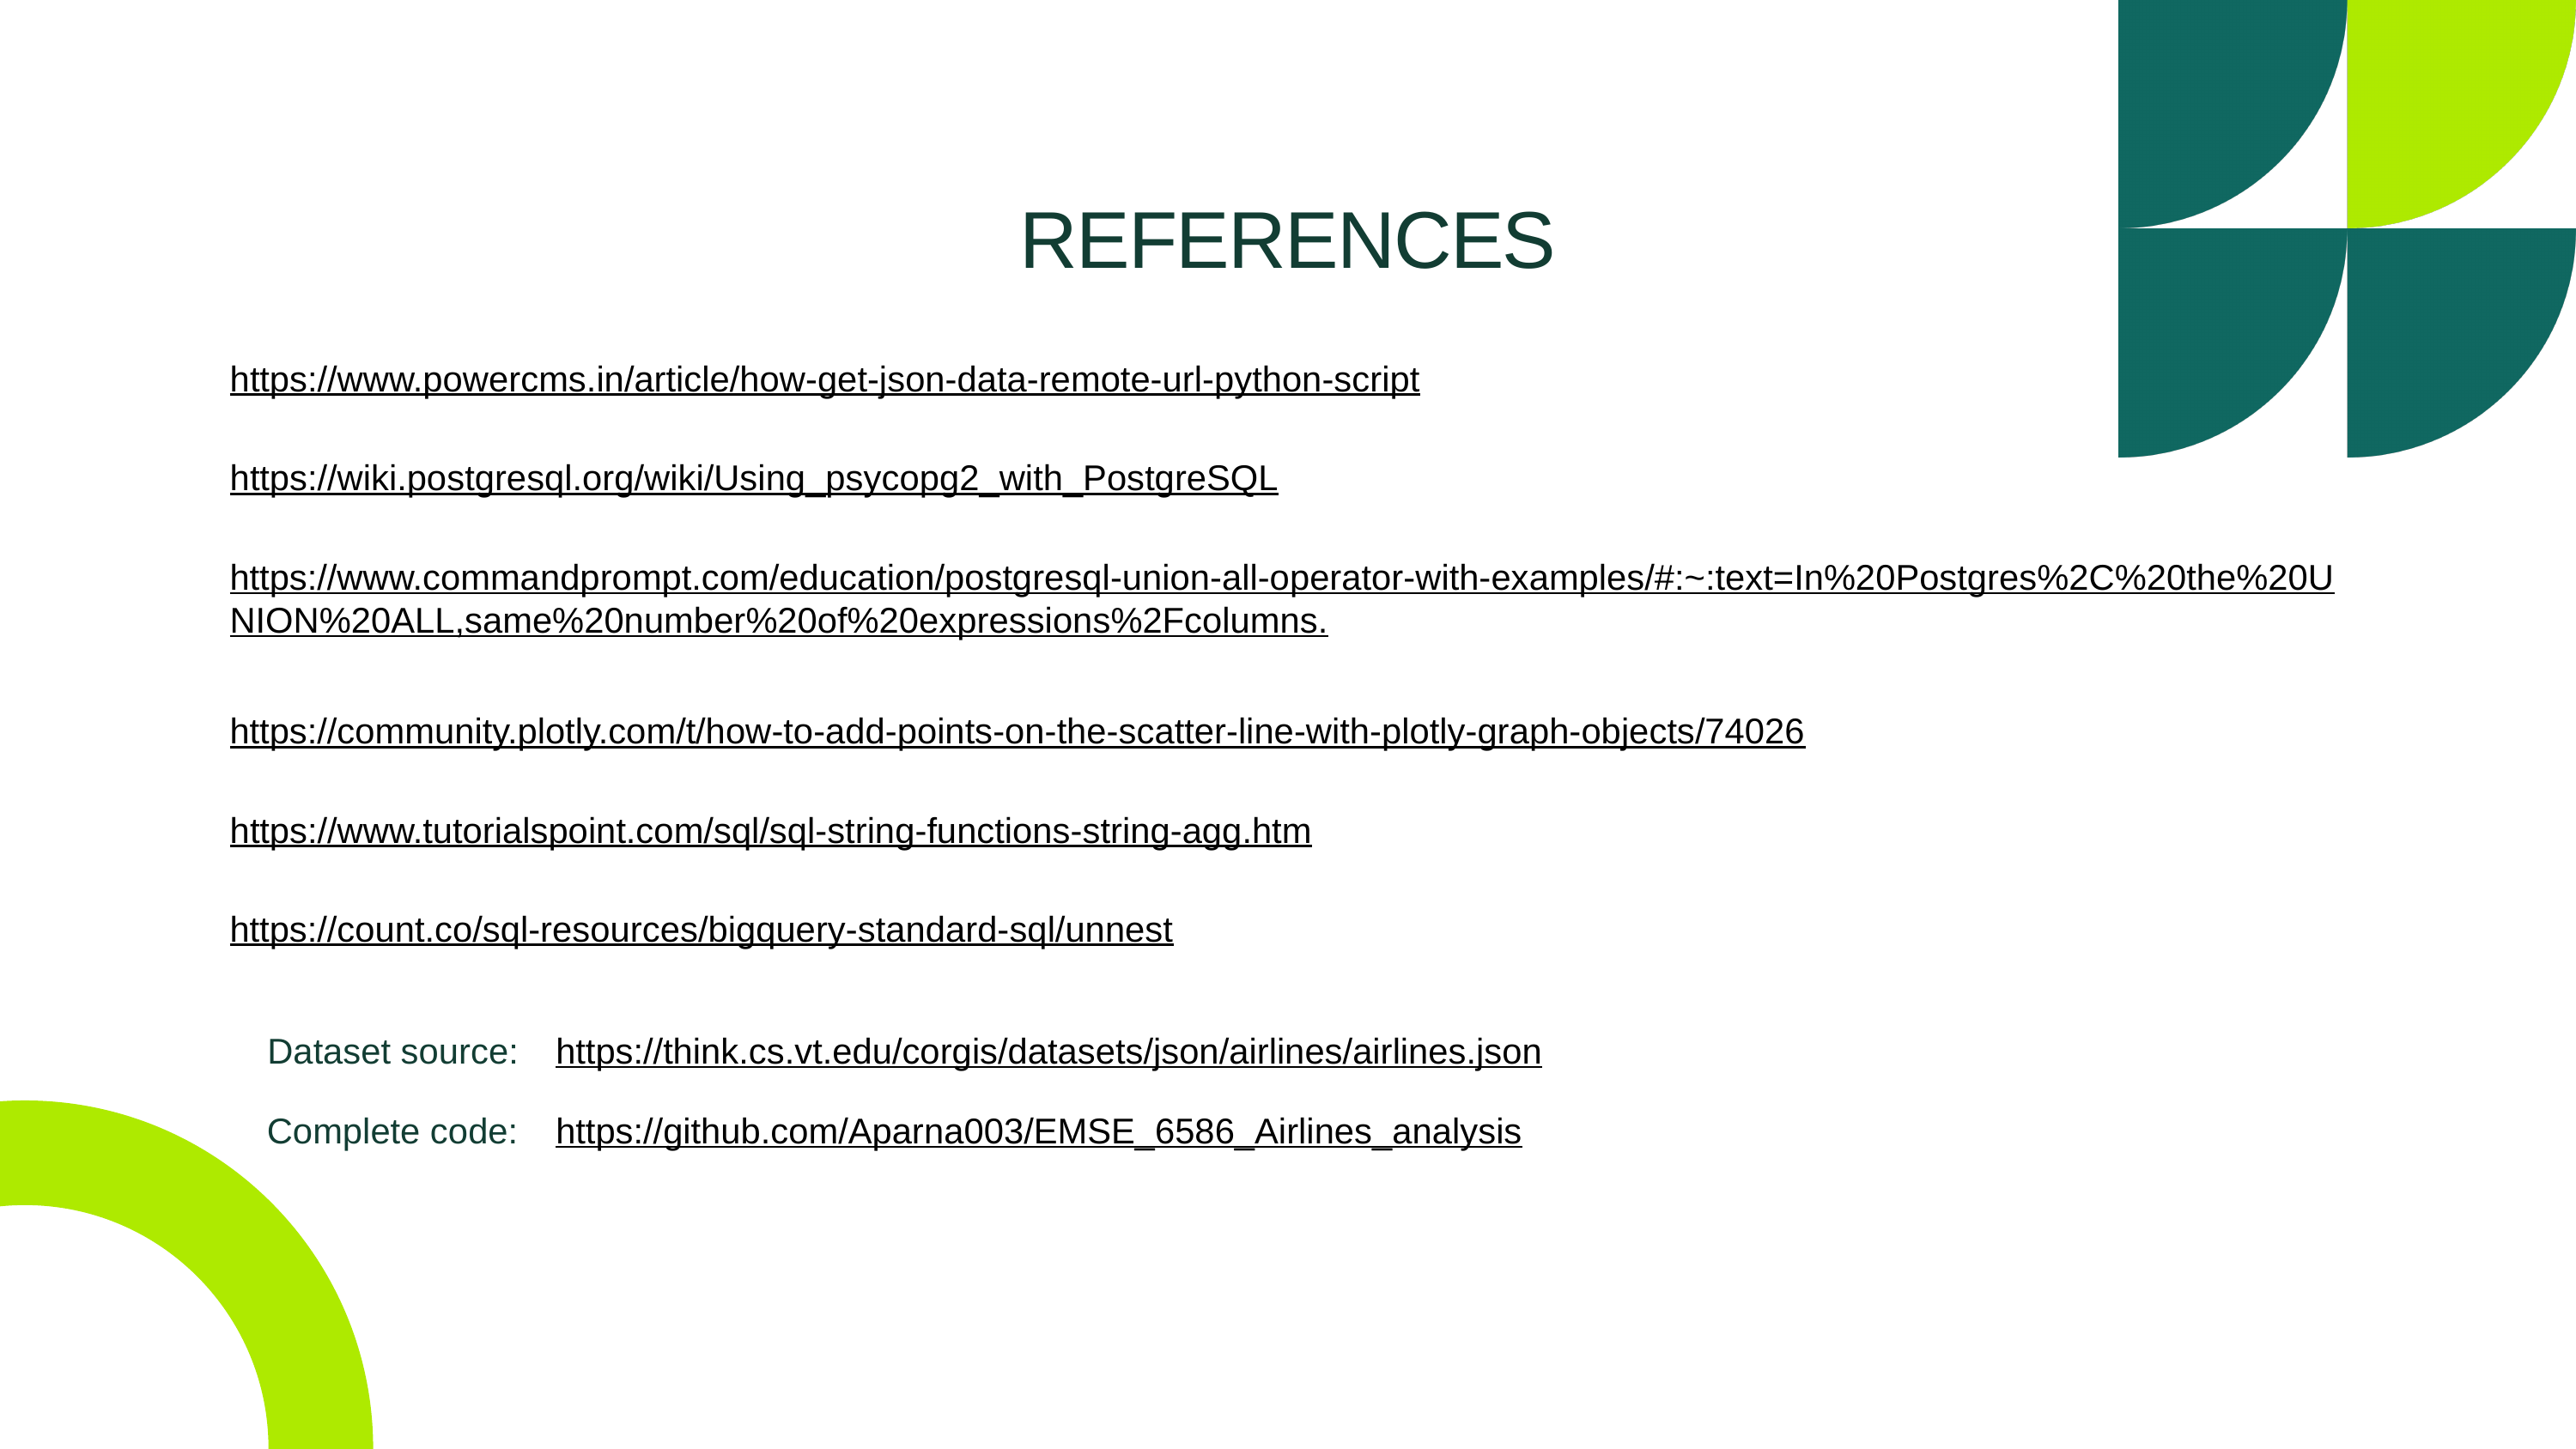

REFERENCES
https://www.powercms.in/article/how-get-json-data-remote-url-python-script
https://wiki.postgresql.org/wiki/Using_psycopg2_with_PostgreSQL
https://www.commandprompt.com/education/postgresql-union-all-operator-with-examples/#:~:text=In%20Postgres%2C%20the%20UNION%20ALL,same%20number%20of%20expressions%2Fcolumns.
https://community.plotly.com/t/how-to-add-points-on-the-scatter-line-with-plotly-graph-objects/74026
https://www.tutorialspoint.com/sql/sql-string-functions-string-agg.htm
https://count.co/sql-resources/bigquery-standard-sql/unnest
Dataset source:
https://think.cs.vt.edu/corgis/datasets/json/airlines/airlines.json
Complete code:
https://github.com/Aparna003/EMSE_6586_Airlines_analysis